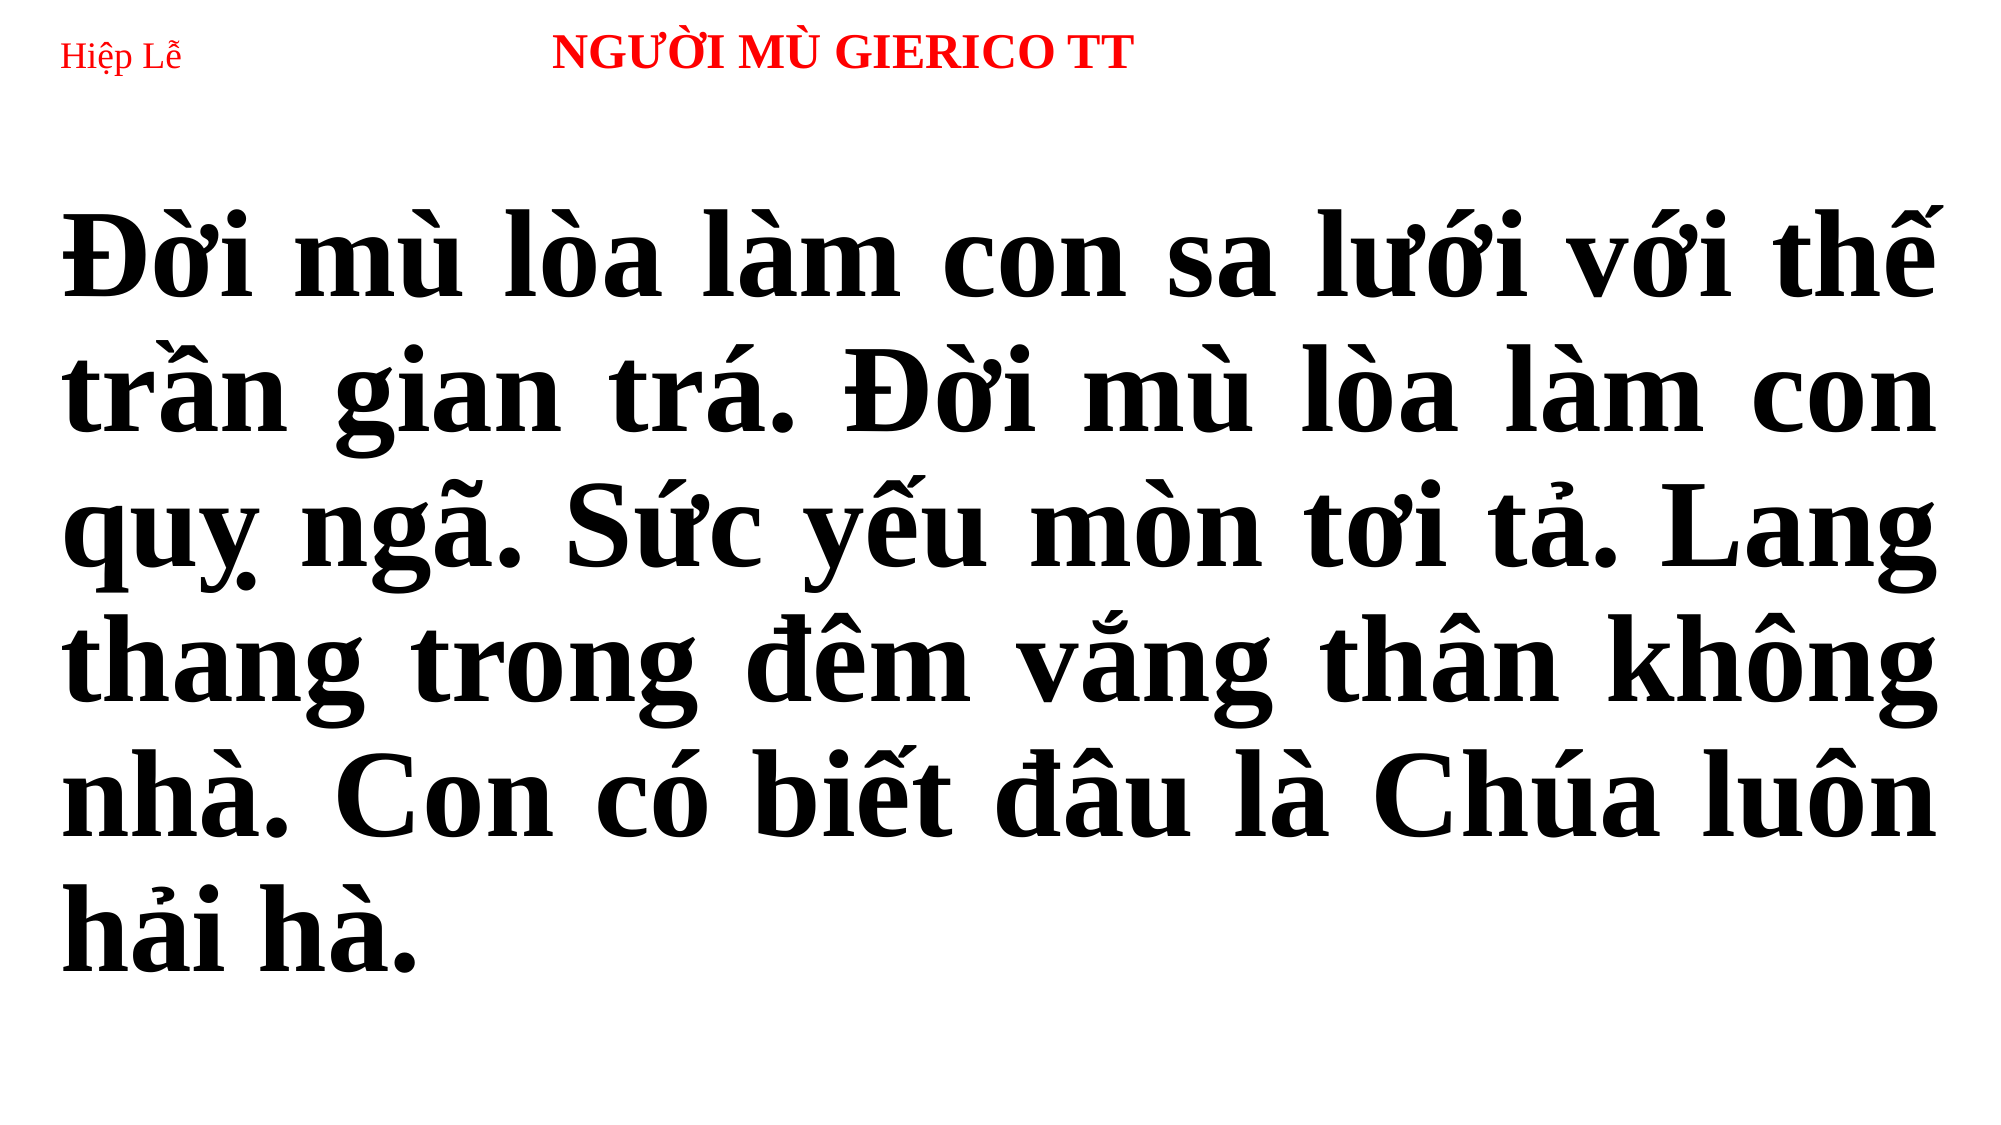

# Hiệp Lễ                                       NGƯỜI MÙ GIERICO TT
Đời mù lòa làm con sa lưới với thế trần gian trá. Đời mù lòa làm con quỵ ngã. Sức yếu mòn tơi tả. Lang thang trong đêm vắng thân không nhà. Con có biết đâu là Chúa luôn hải hà.